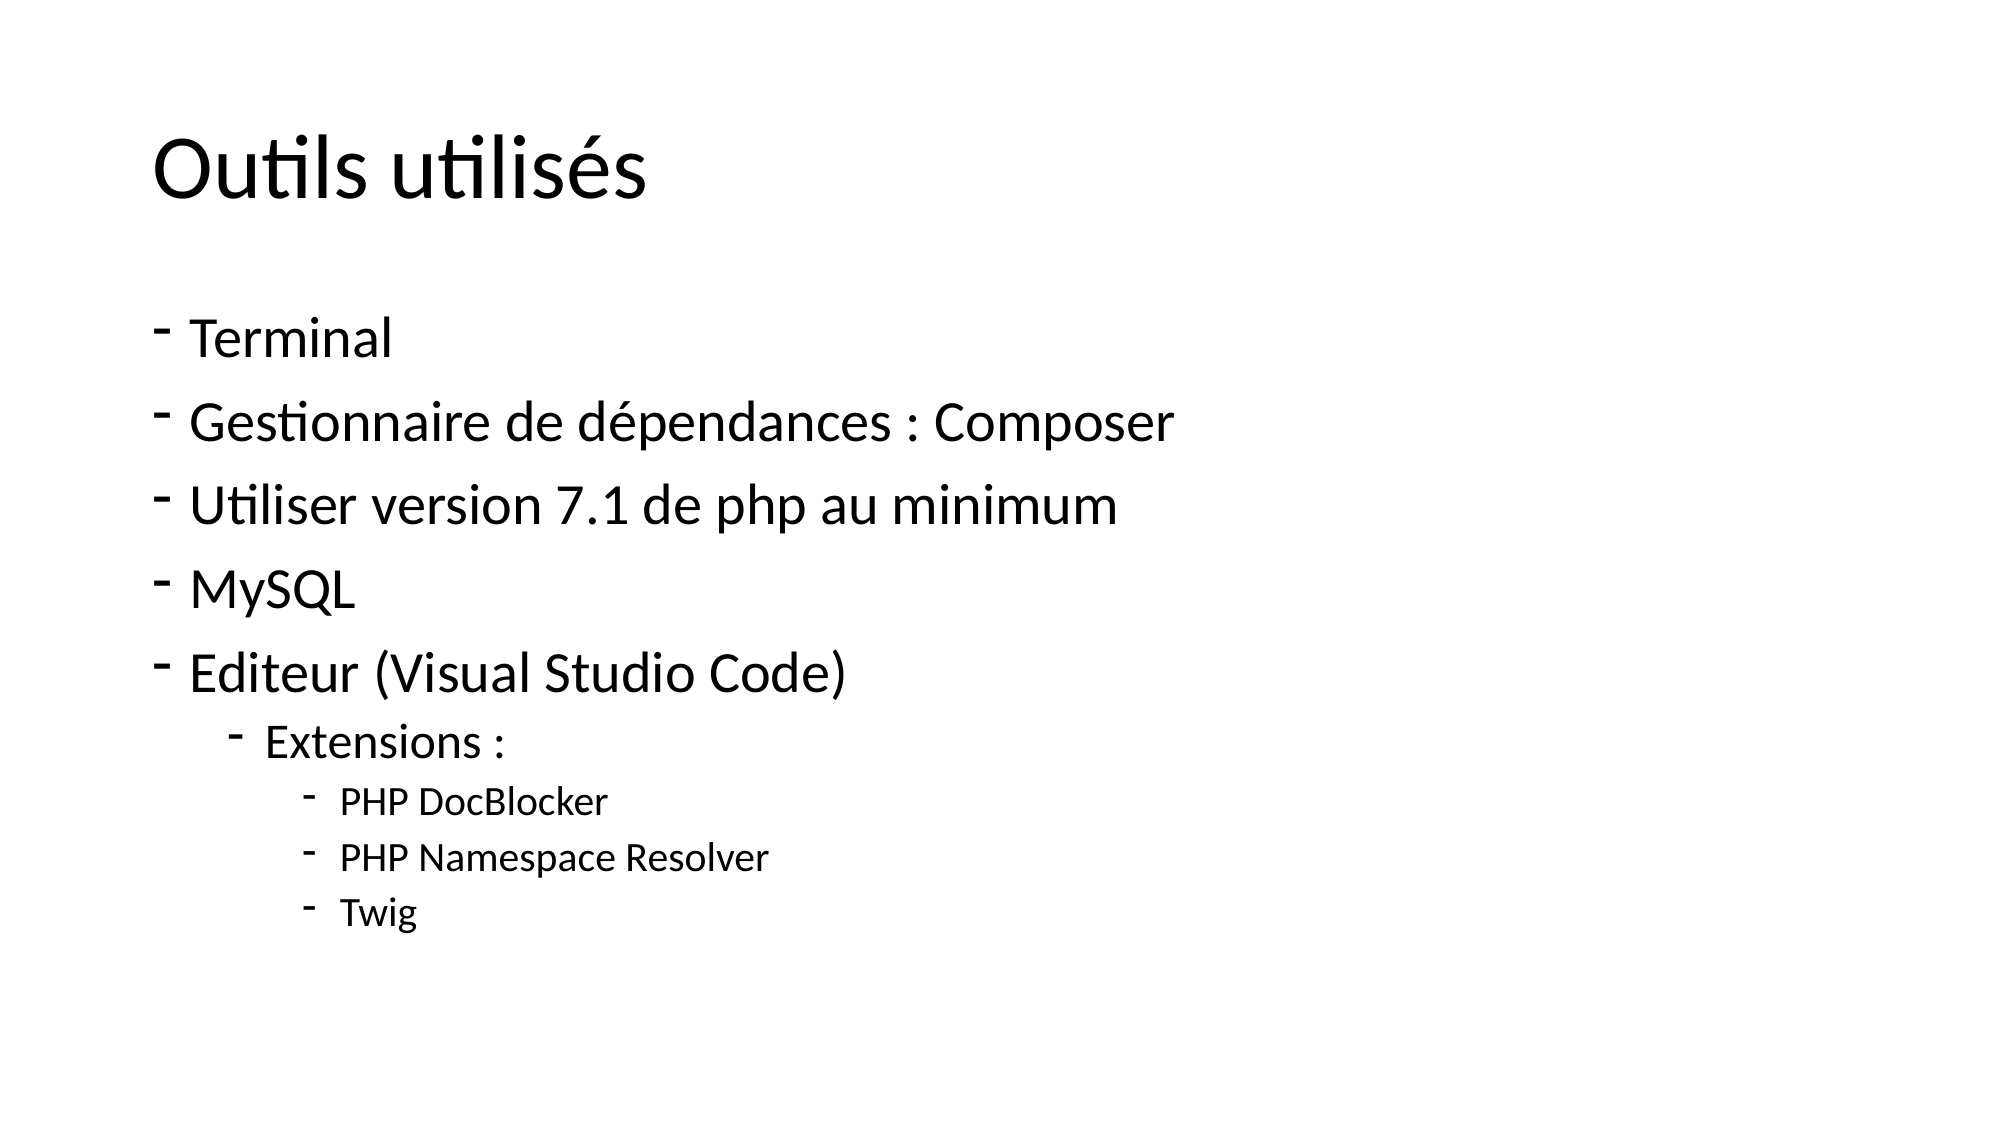

# Outils utilisés
Terminal
Gestionnaire de dépendances : Composer
Utiliser version 7.1 de php au minimum
MySQL
Editeur (Visual Studio Code)
Extensions :
PHP DocBlocker
PHP Namespace Resolver
Twig